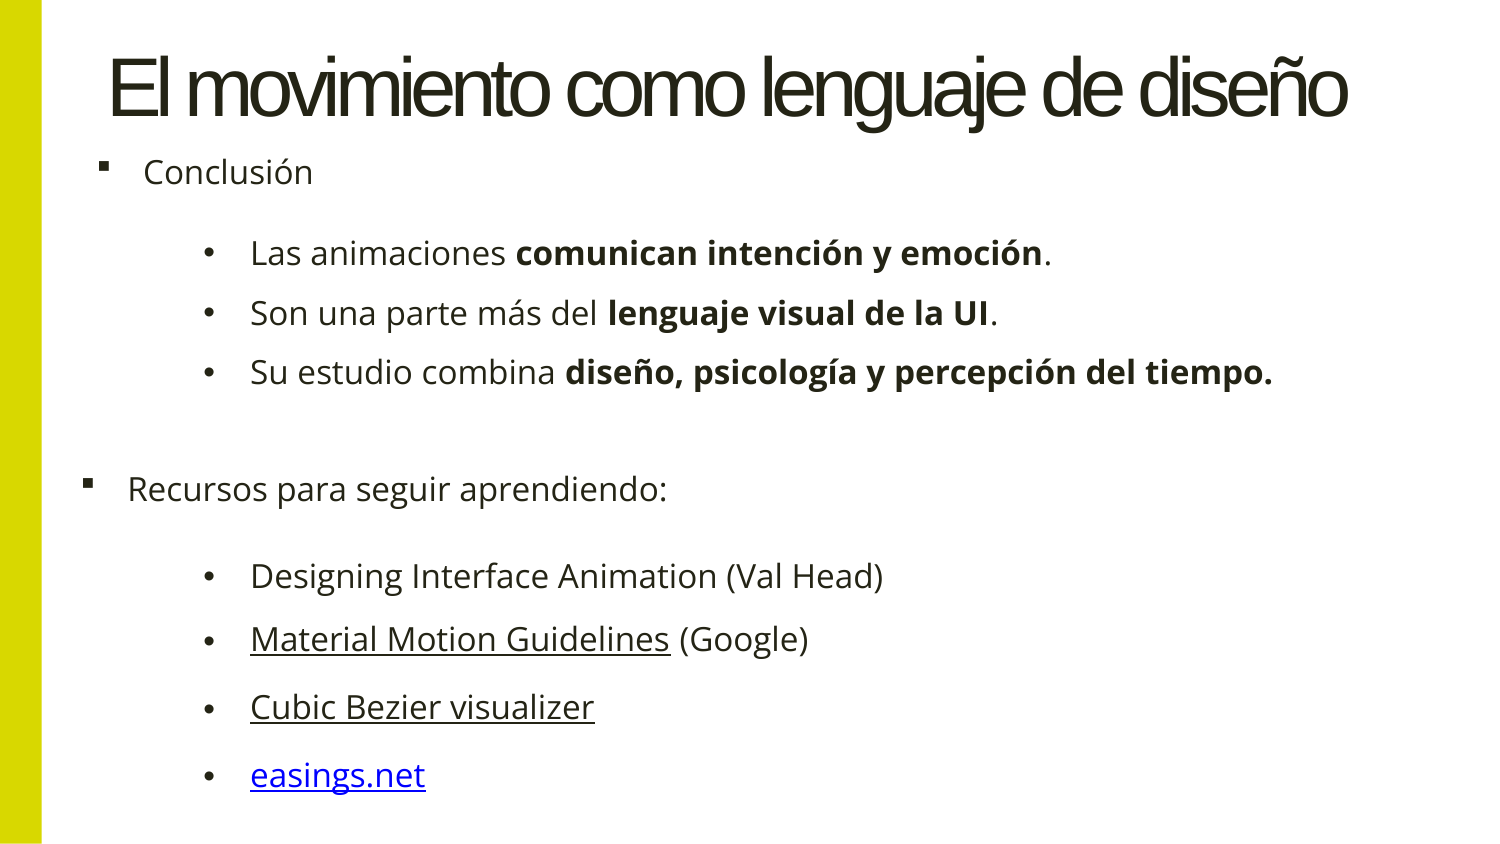

# El movimiento como lenguaje de diseño
Conclusión
Las animaciones comunican intención y emoción.
Son una parte más del lenguaje visual de la UI.
Su estudio combina diseño, psicología y percepción del tiempo.
Recursos para seguir aprendiendo:
Designing Interface Animation (Val Head)
Material Motion Guidelines (Google)
Cubic Bezier visualizer
easings.net